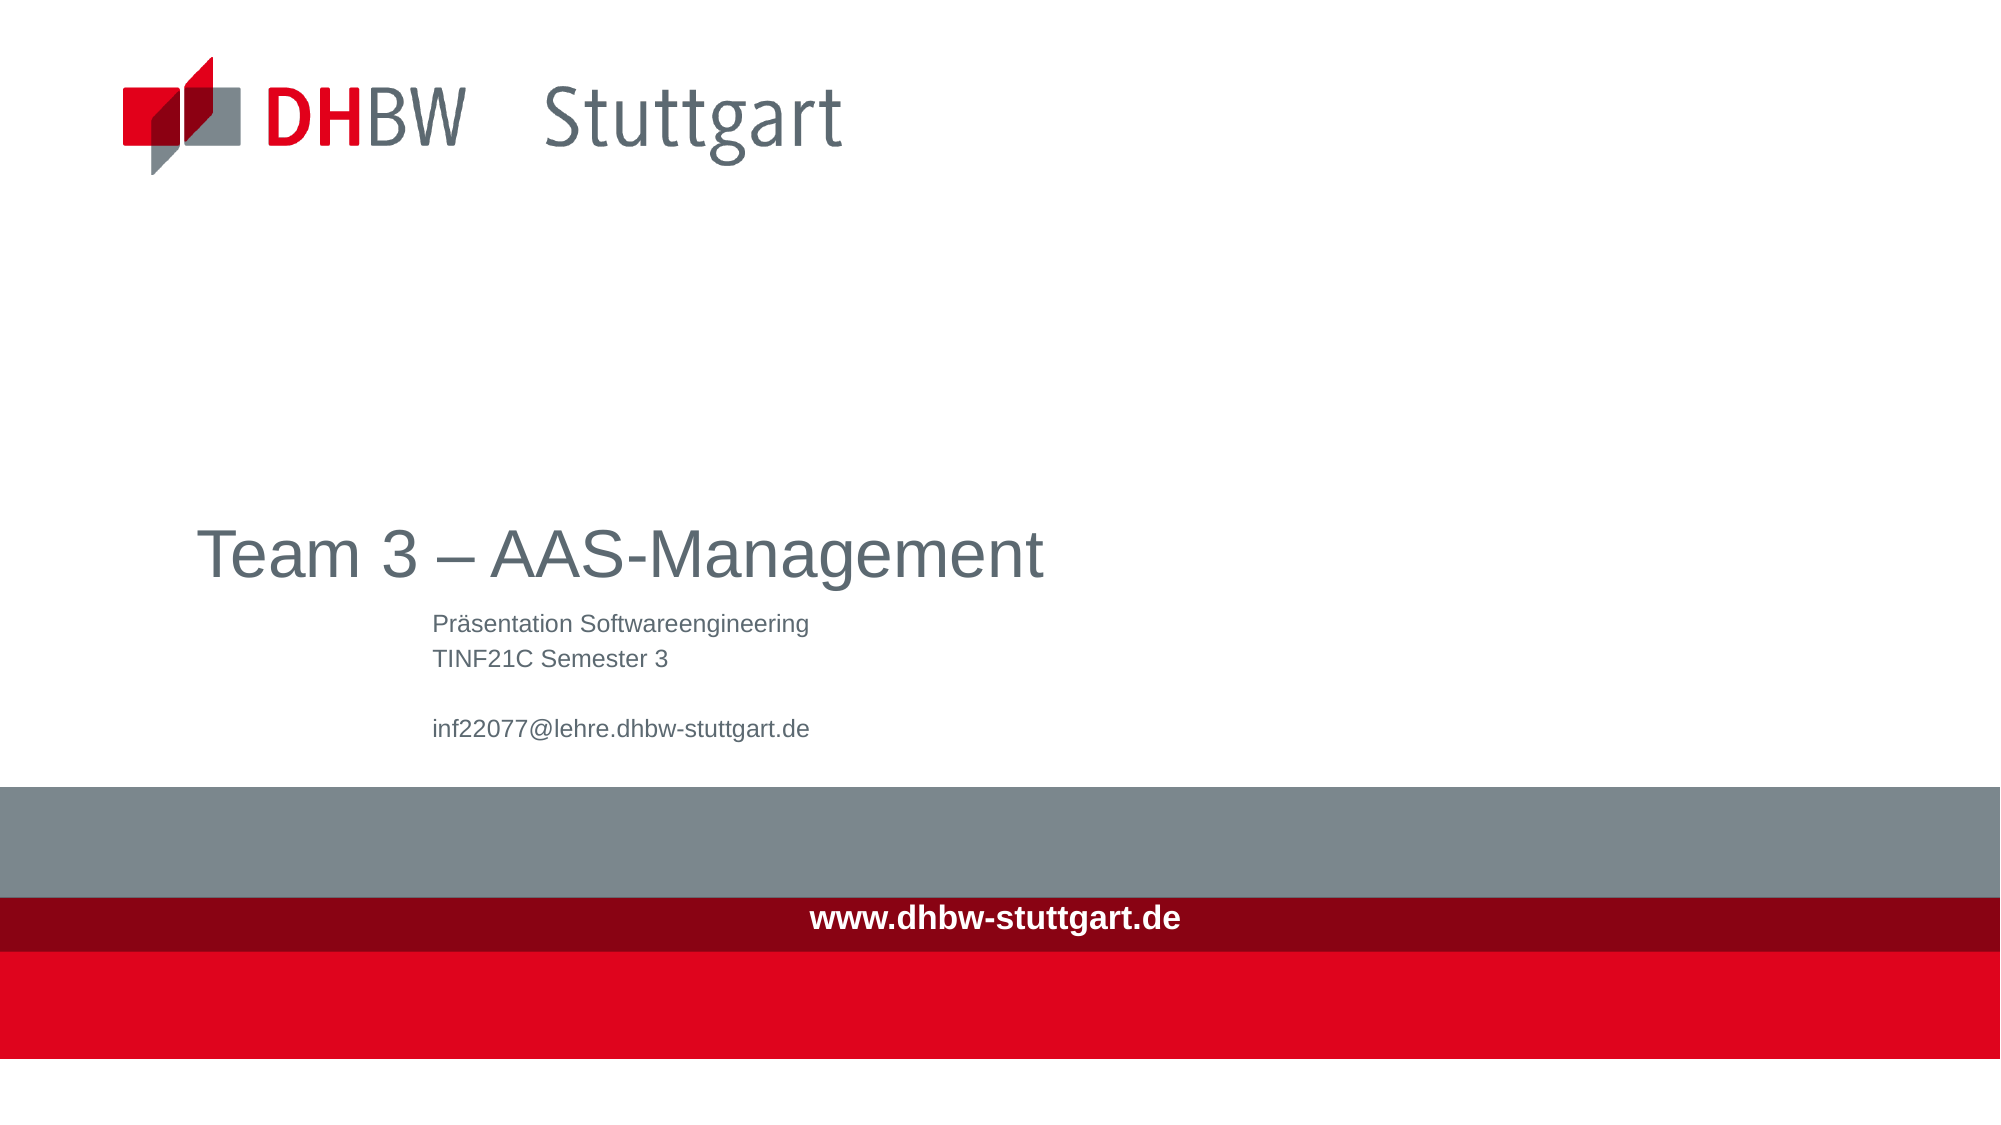

# Team 3 – AAS-Management
Präsentation Softwareengineering
TINF21C Semester 3

inf22077@lehre.dhbw-stuttgart.de